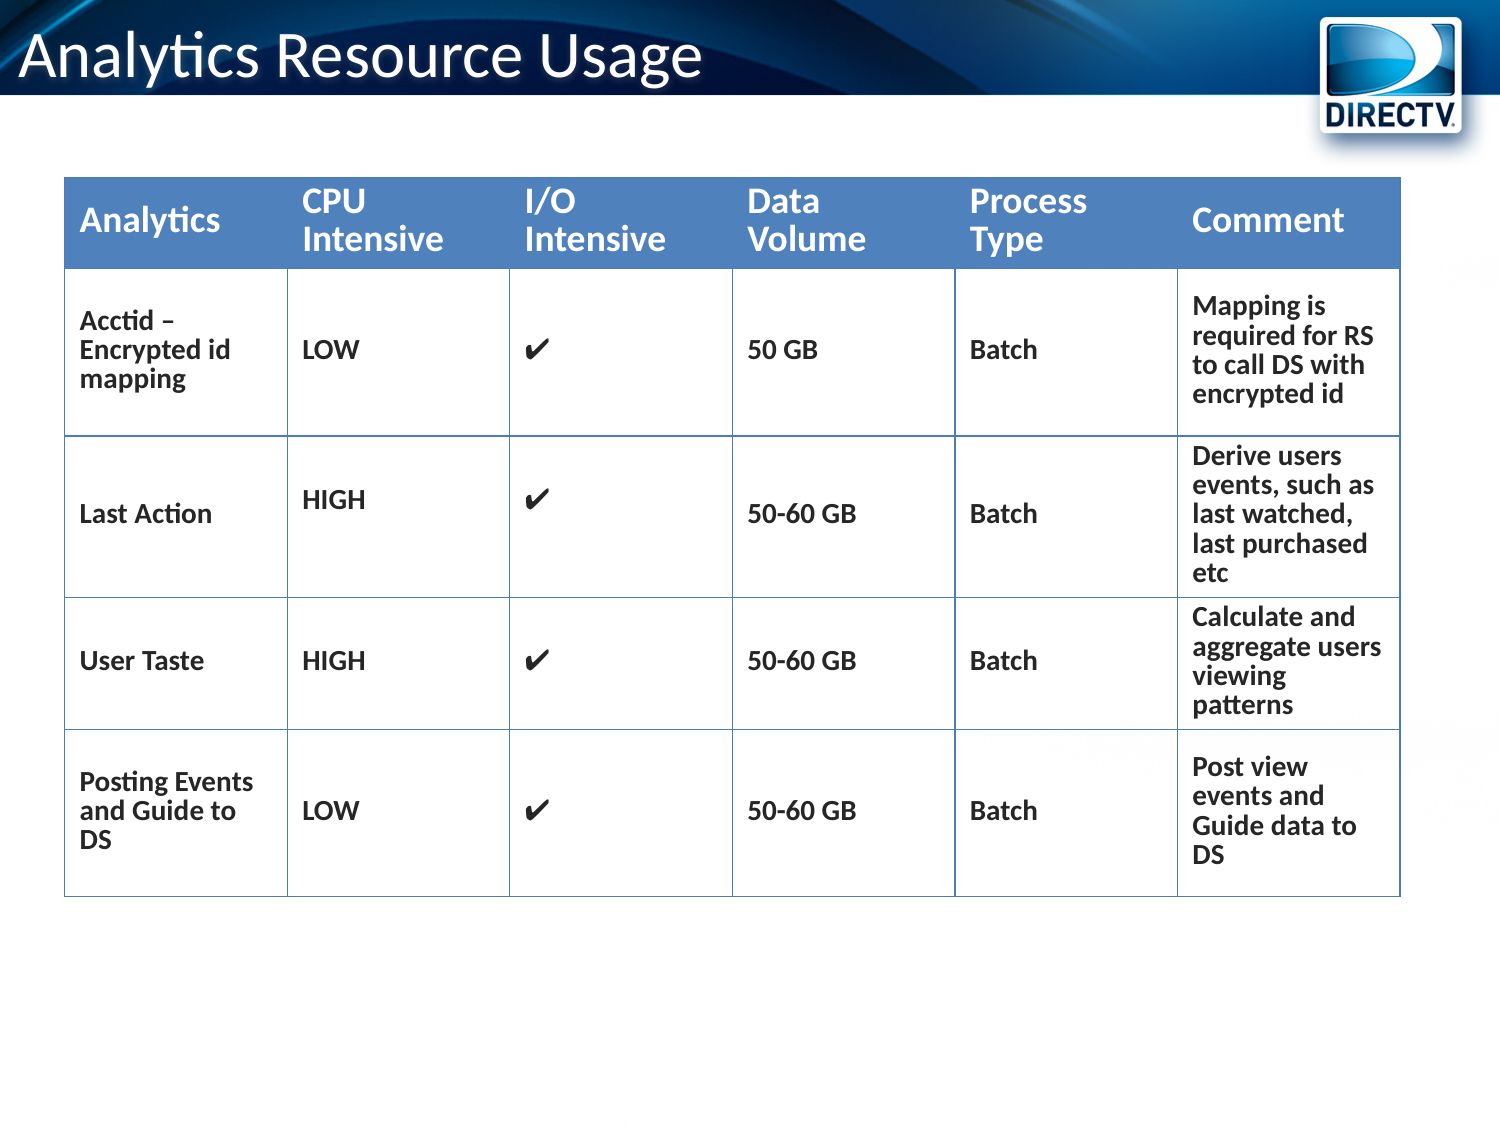

Analytics Resource Usage
| Analytics | CPU Intensive | I/O Intensive | Data Volume | Process Type | Comment |
| --- | --- | --- | --- | --- | --- |
| Acctid – Encrypted id mapping | LOW | ✔ | 50 GB | Batch | Mapping is required for RS to call DS with encrypted id |
| Last Action | HIGH | ✔ | 50-60 GB | Batch | Derive users events, such as last watched, last purchased etc |
| User Taste | HIGH | ✔ | 50-60 GB | Batch | Calculate and aggregate users viewing patterns |
| Posting Events and Guide to DS | LOW | ✔ | 50-60 GB | Batch | Post view events and Guide data to DS |